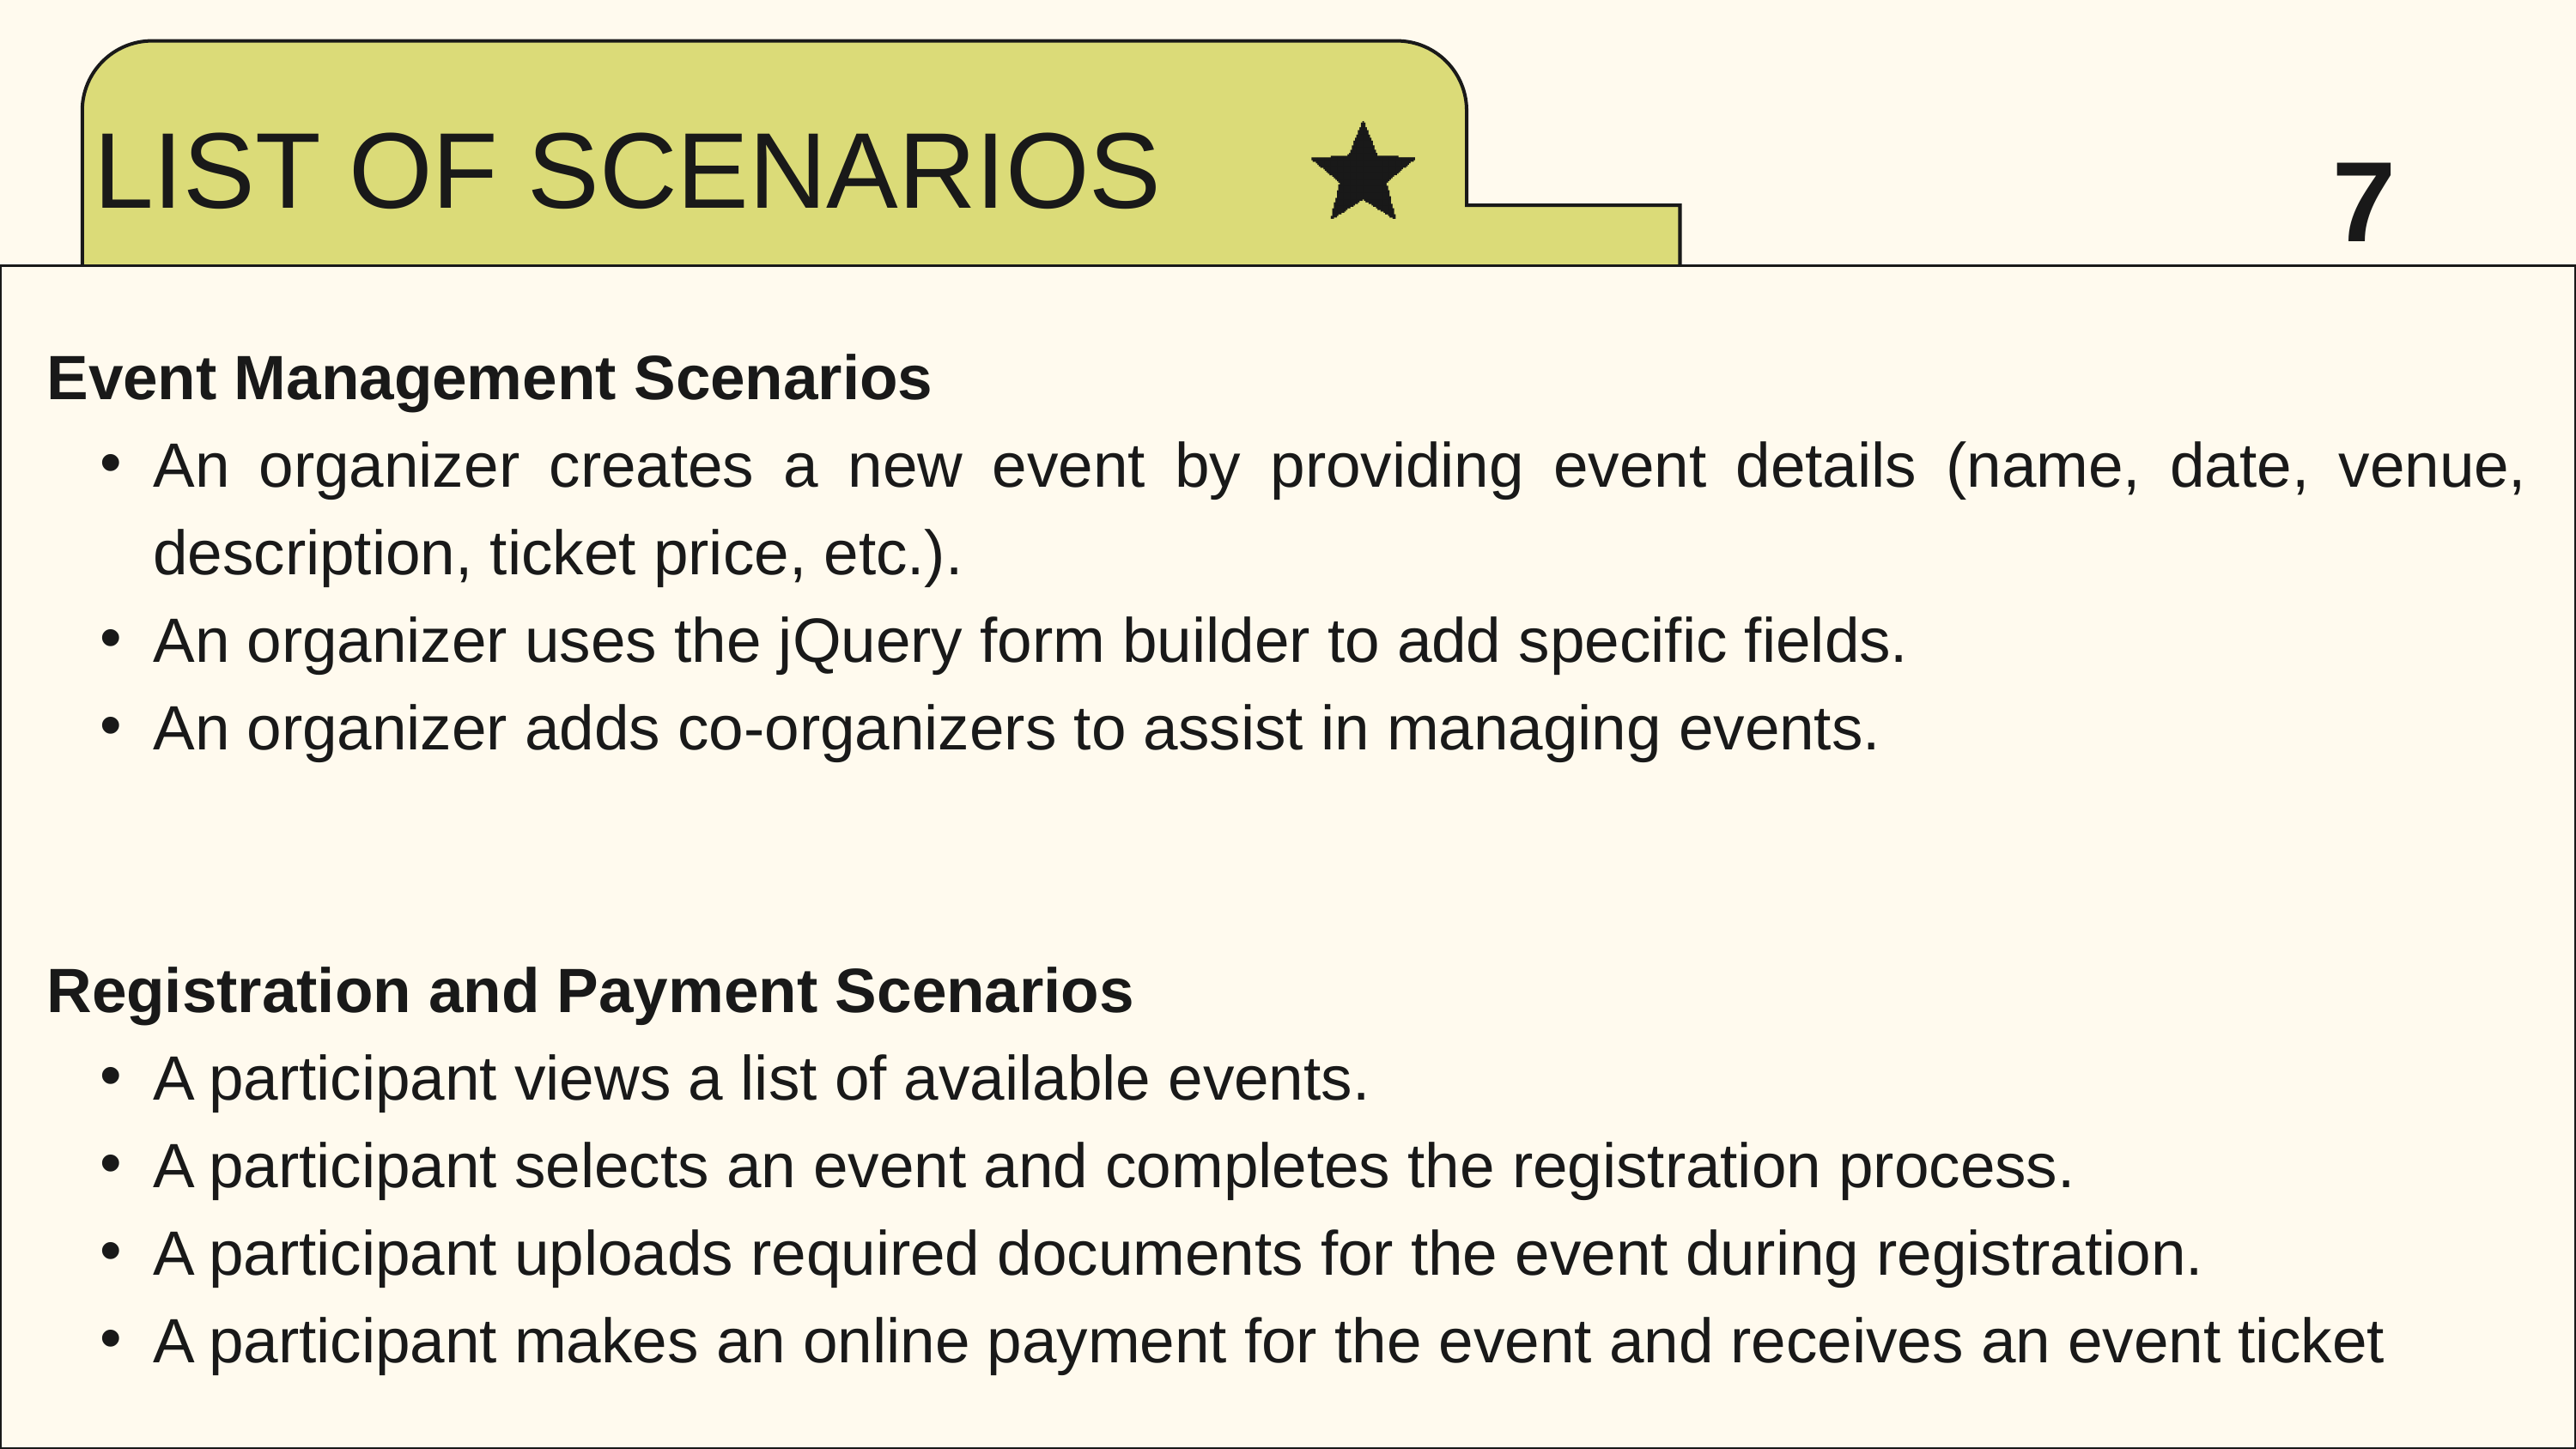

7

LIST OF SCENARIOS

Event Management Scenarios
An organizer creates a new event by providing event details (name, date, venue, description, ticket price, etc.).
An organizer uses the jQuery form builder to add specific fields.
An organizer adds co-organizers to assist in managing events.

Registration and Payment Scenarios
A participant views a list of available events.
A participant selects an event and completes the registration process.
A participant uploads required documents for the event during registration.
A participant makes an online payment for the event and receives an event ticket